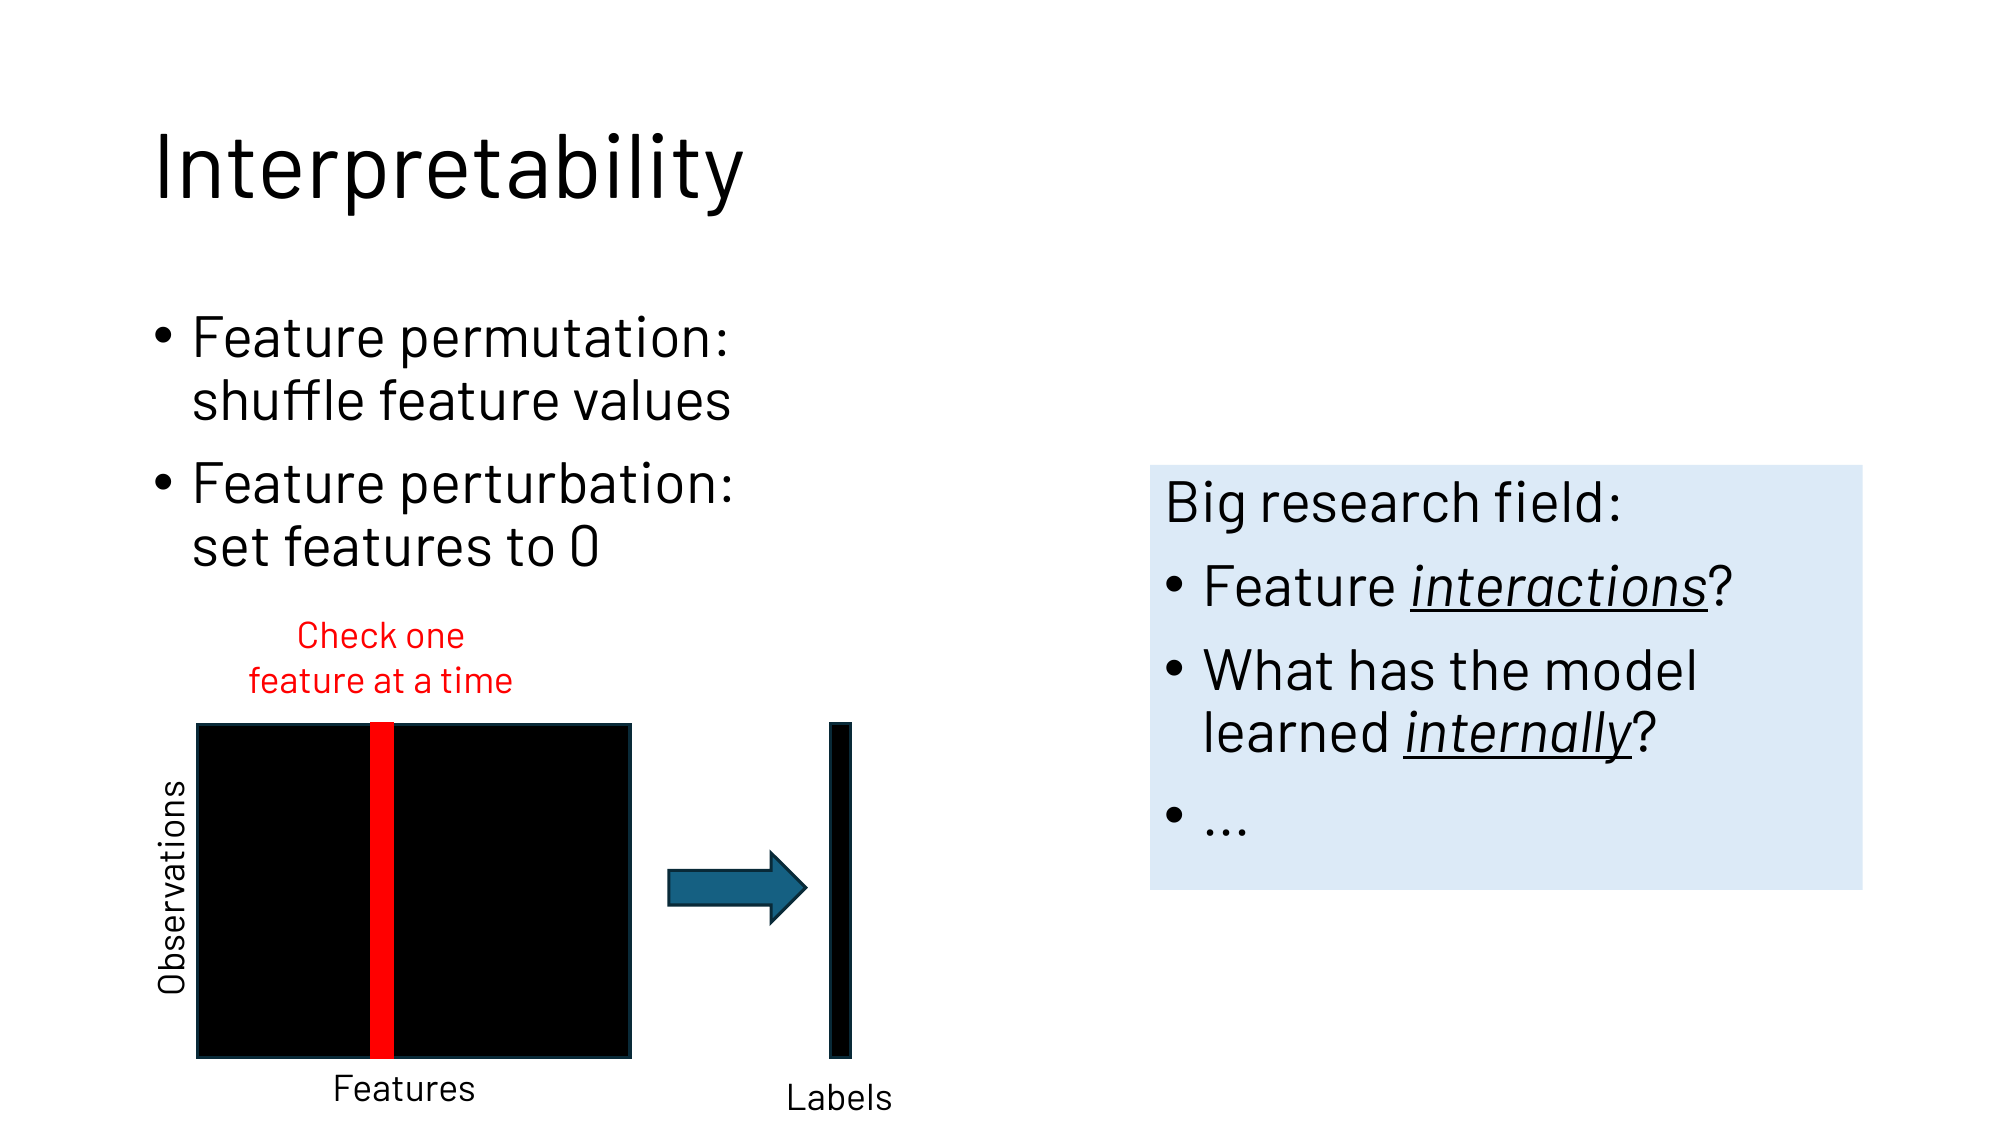

# Interpretability
Feature permutation:
shuffle feature values
Feature perturbation:
set features to 0
Big research field:
Feature interactions?
What has the model learned internally?
...
Check one feature at a time

Observations
Features
Labels